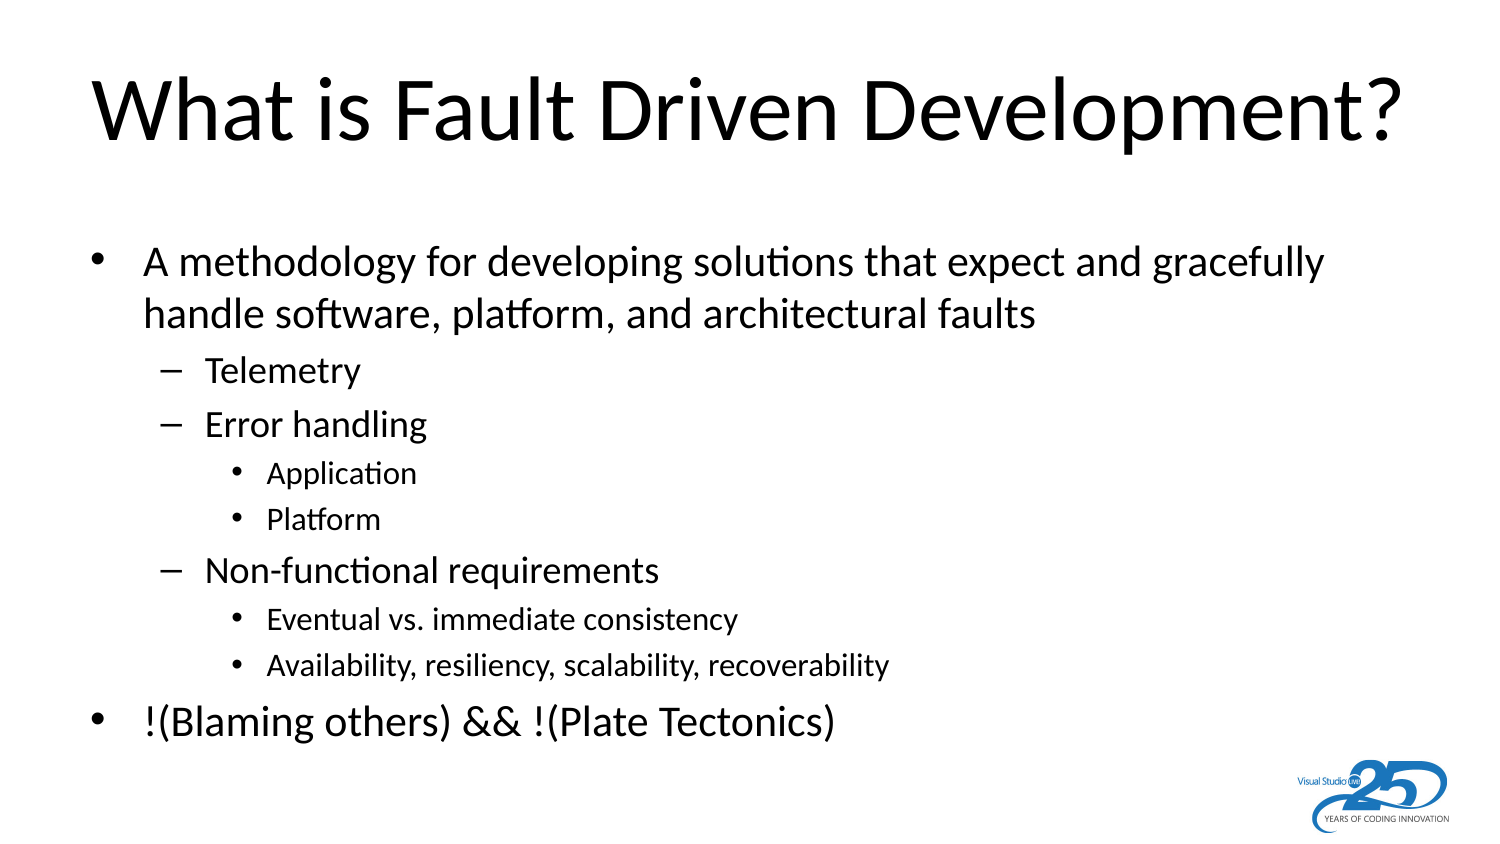

# What is Fault Driven Development?
A methodology for developing solutions that expect and gracefully handle software, platform, and architectural faults
Telemetry
Error handling
Application
Platform
Non-functional requirements
Eventual vs. immediate consistency
Availability, resiliency, scalability, recoverability
!(Blaming others) && !(Plate Tectonics)